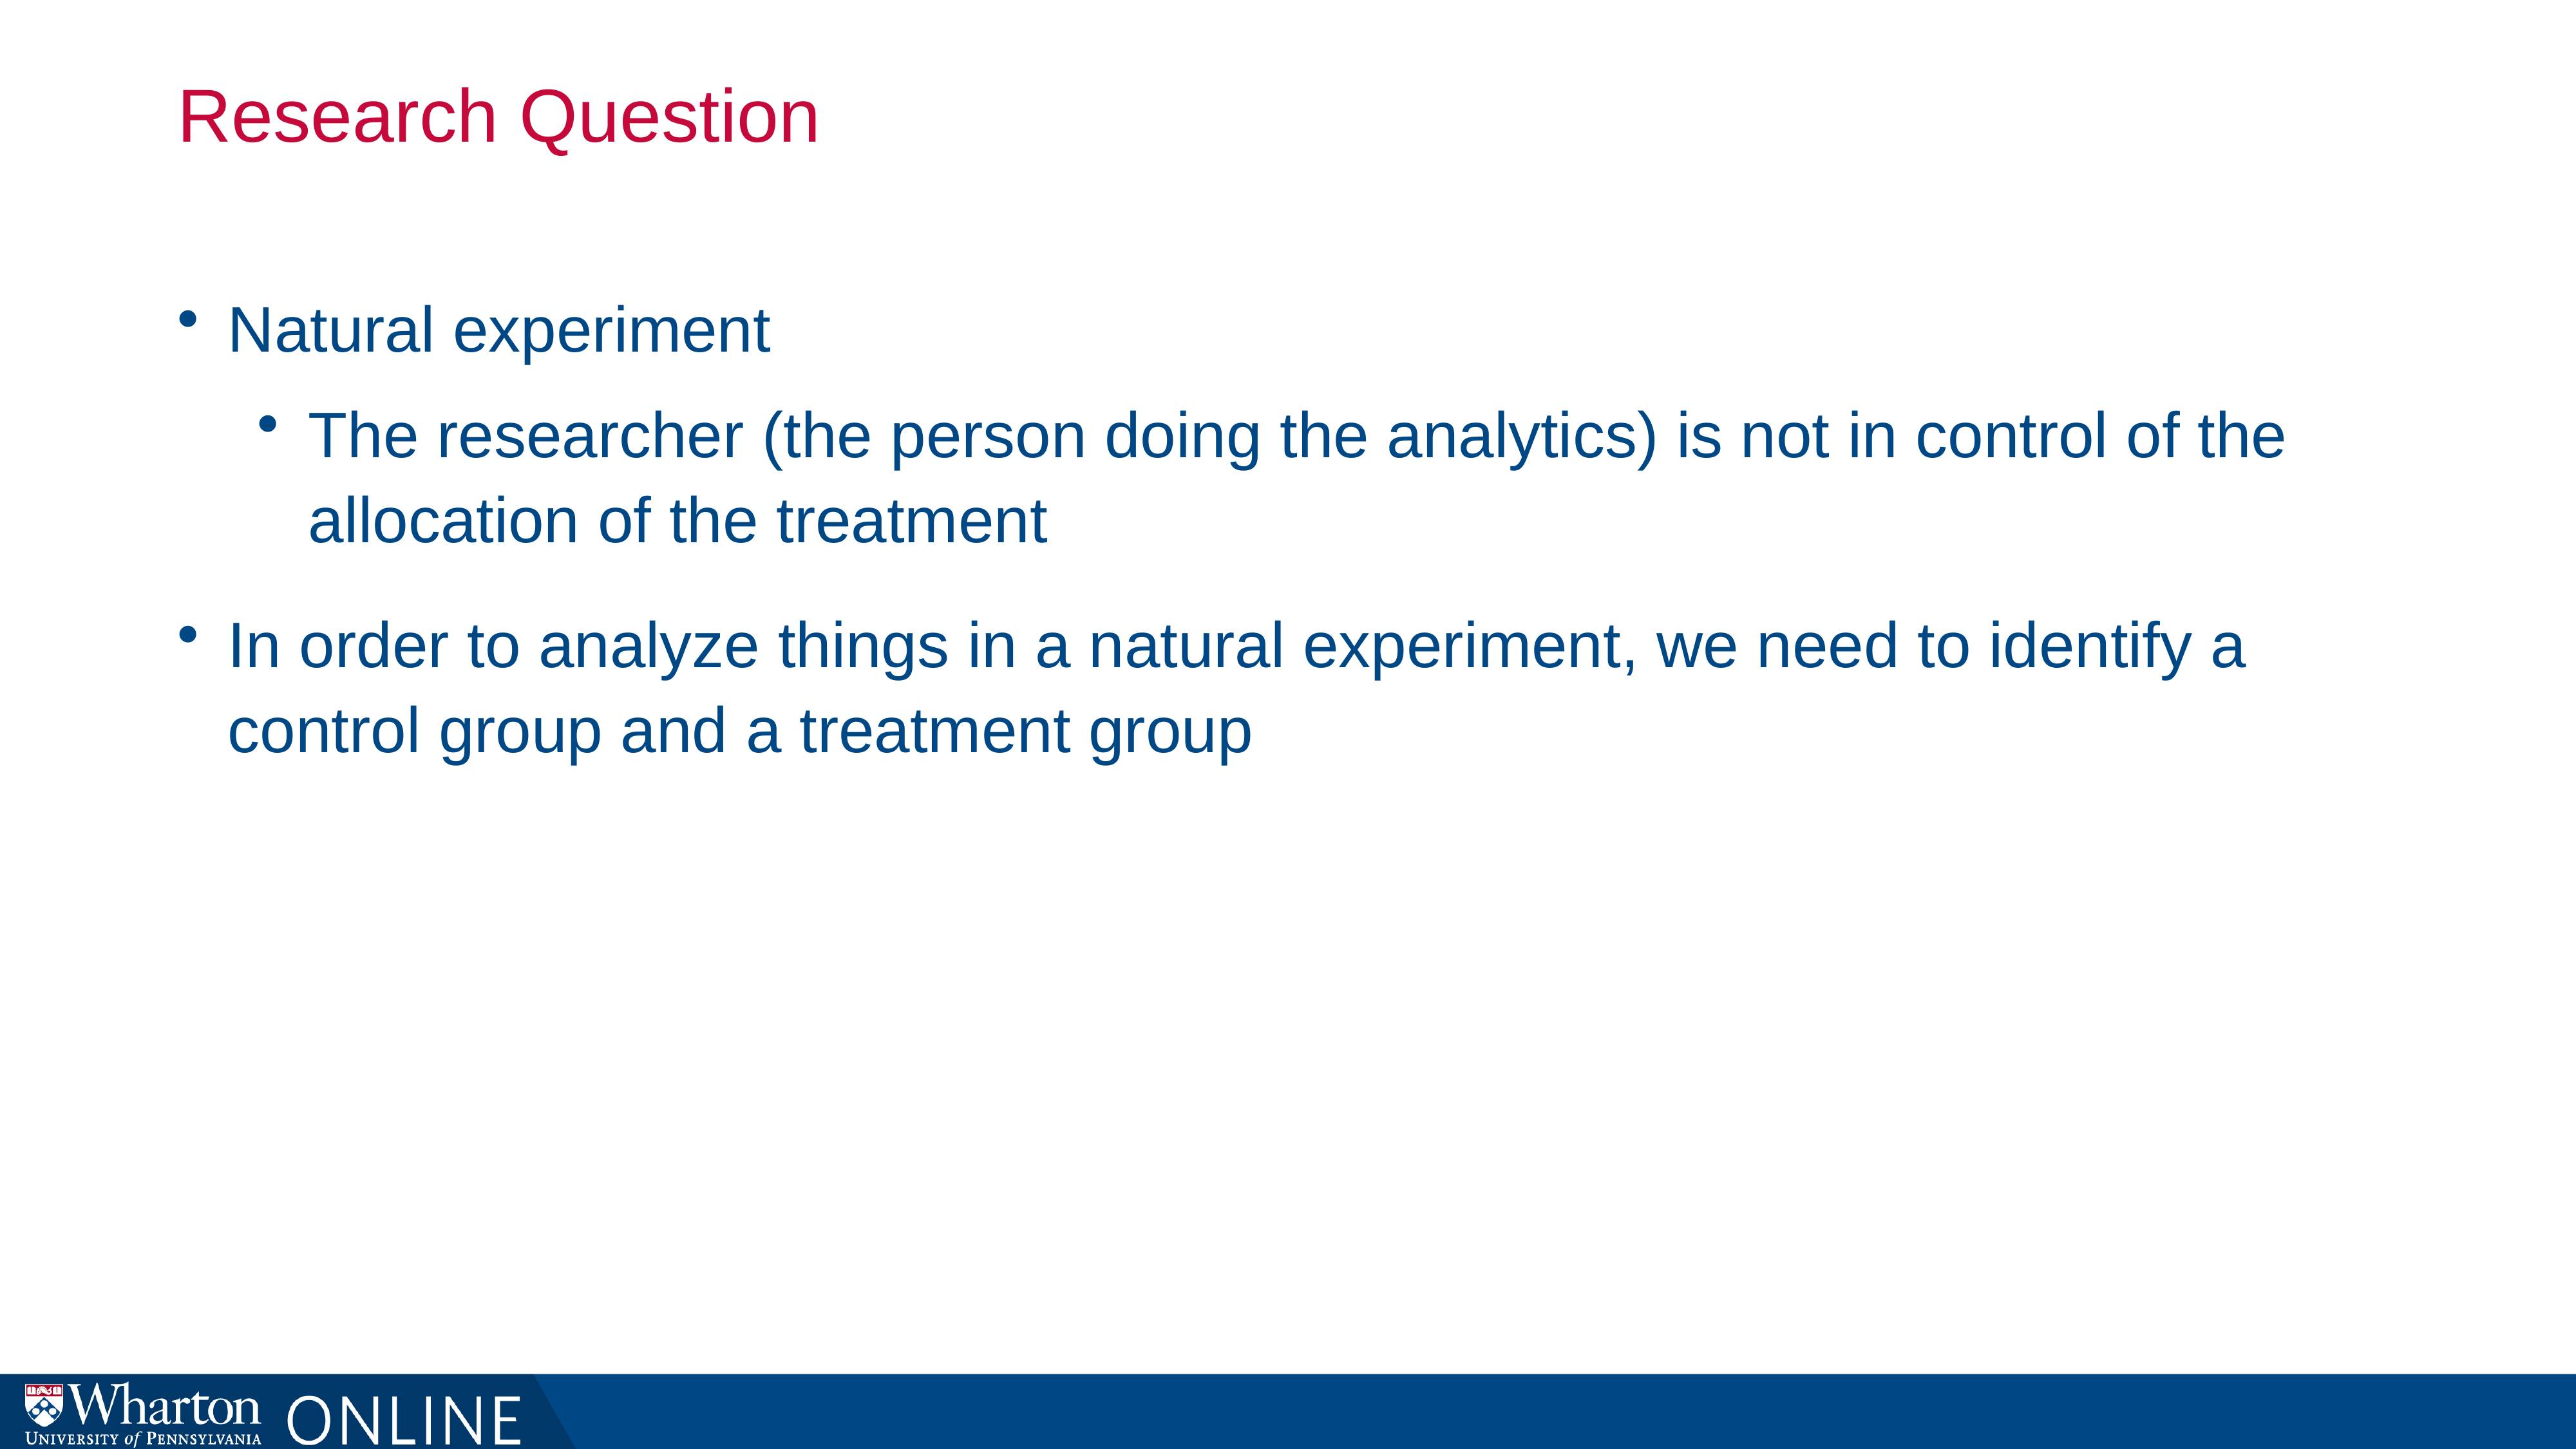

# Research Question
Natural experiment
The researcher (the person doing the analytics) is not in control of the allocation of the treatment
In order to analyze things in a natural experiment, we need to identify a control group and a treatment group